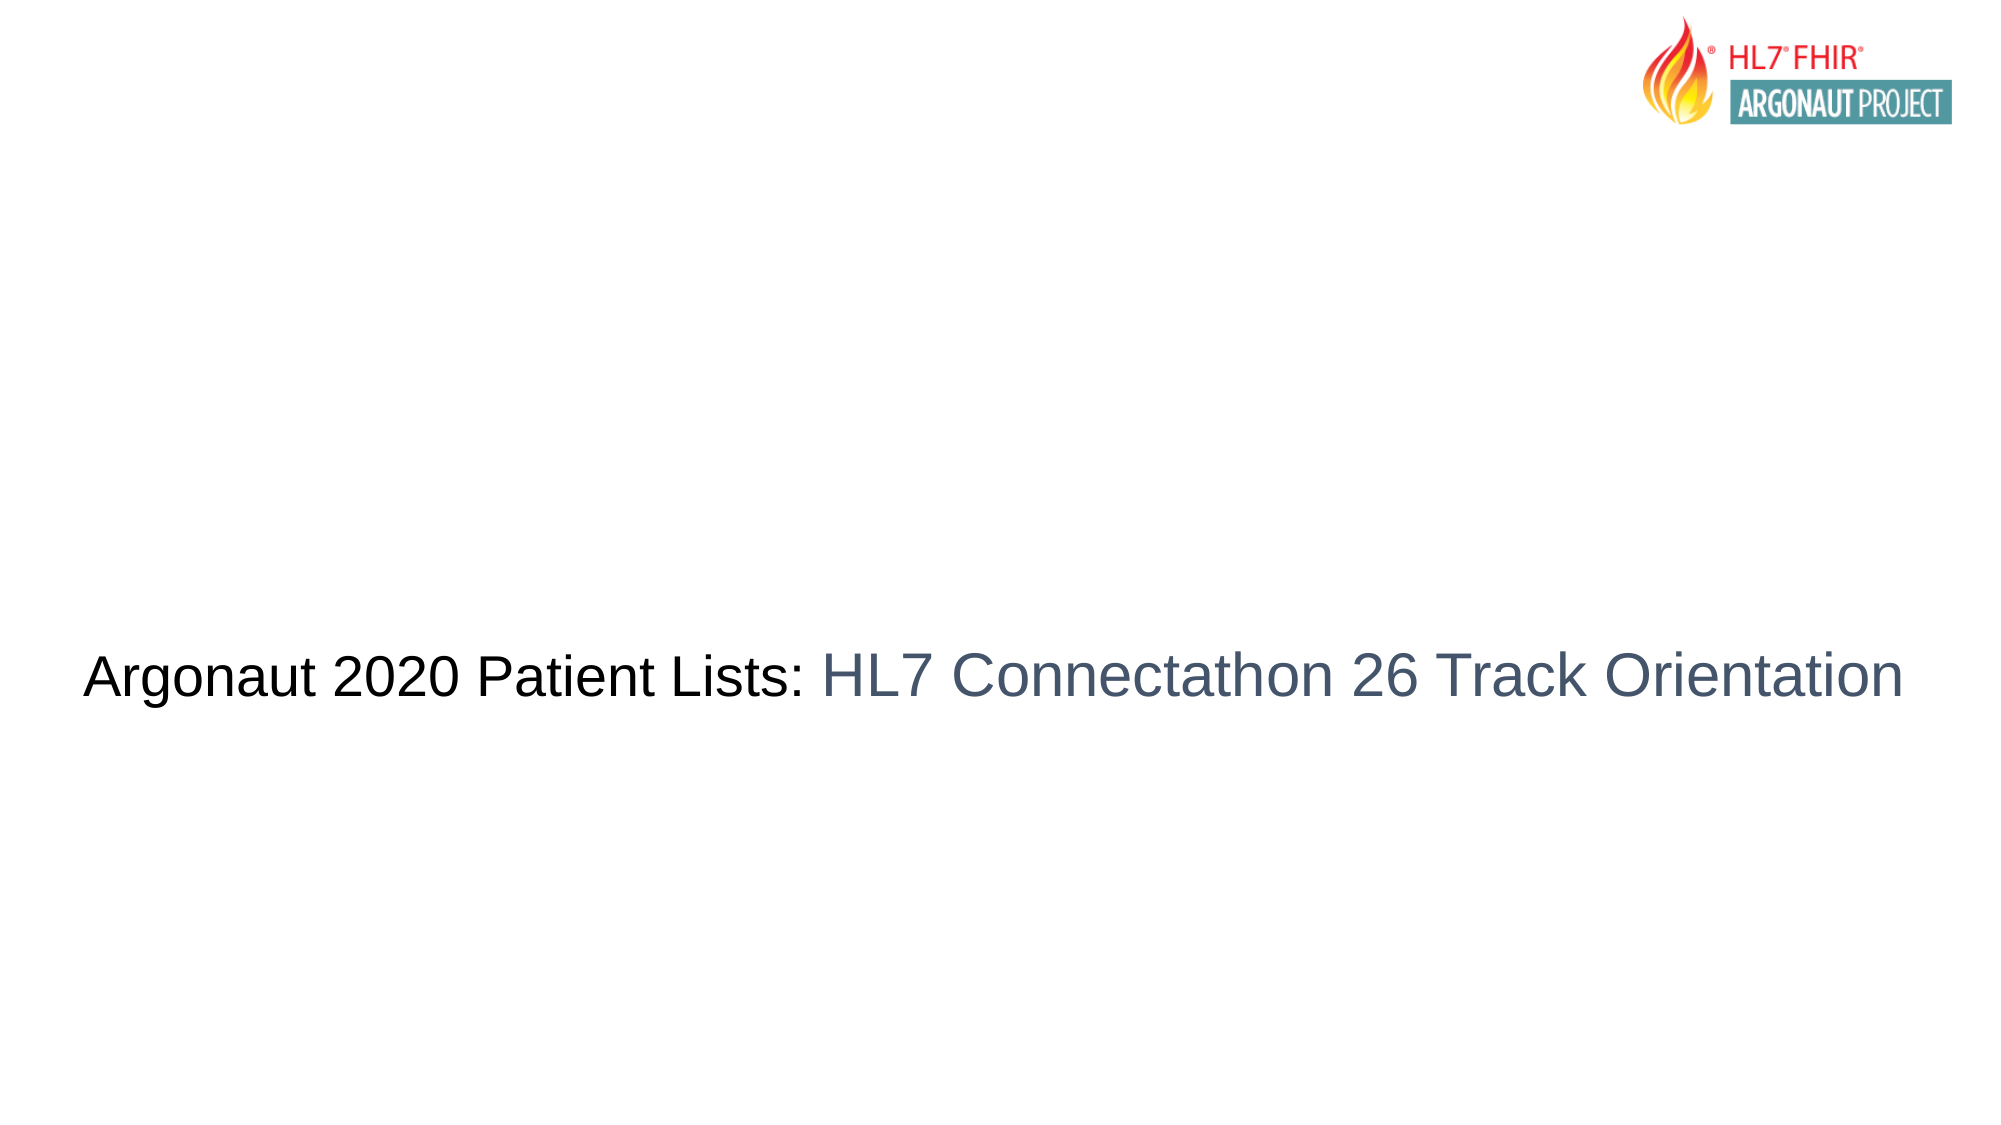

Argonaut 2020 Patient Lists: HL7 Connectathon 26 Track Orientation